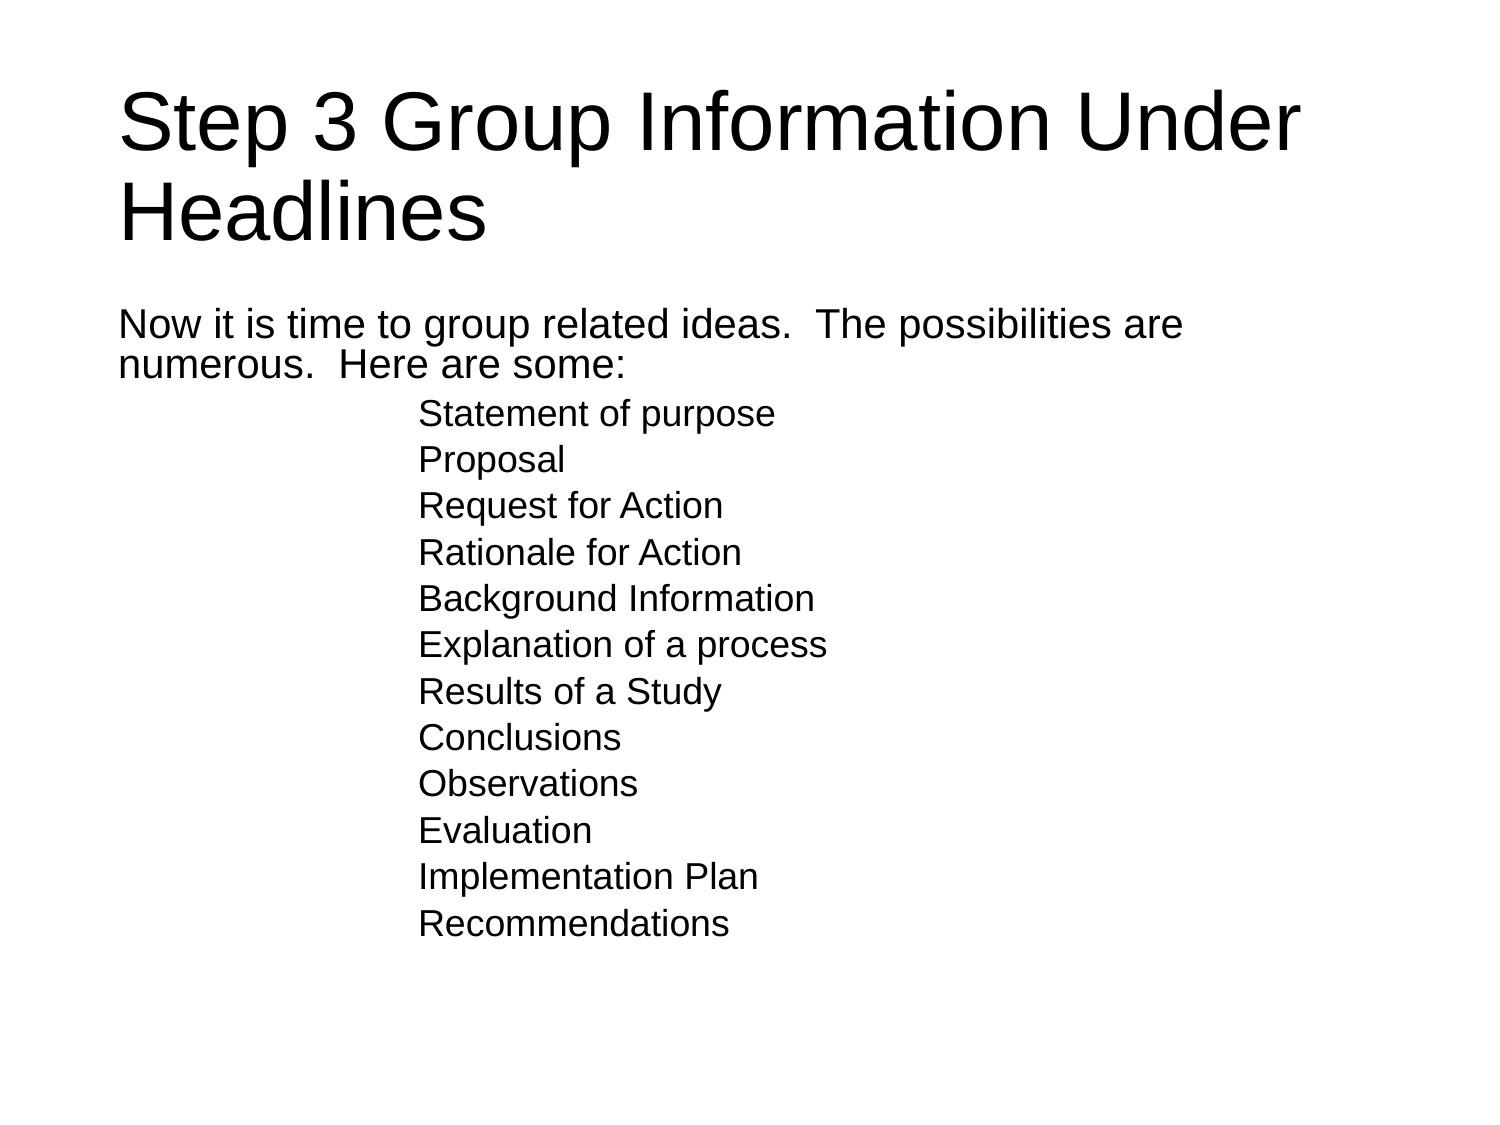

# Step 3 Group Information Under Headlines
Now it is time to group related ideas.  The possibilities are numerous.  Here are some:
Statement of purpose
Proposal
Request for Action
Rationale for Action
Background Information
Explanation of a process
Results of a Study
Conclusions
Observations
Evaluation
Implementation Plan
Recommendations